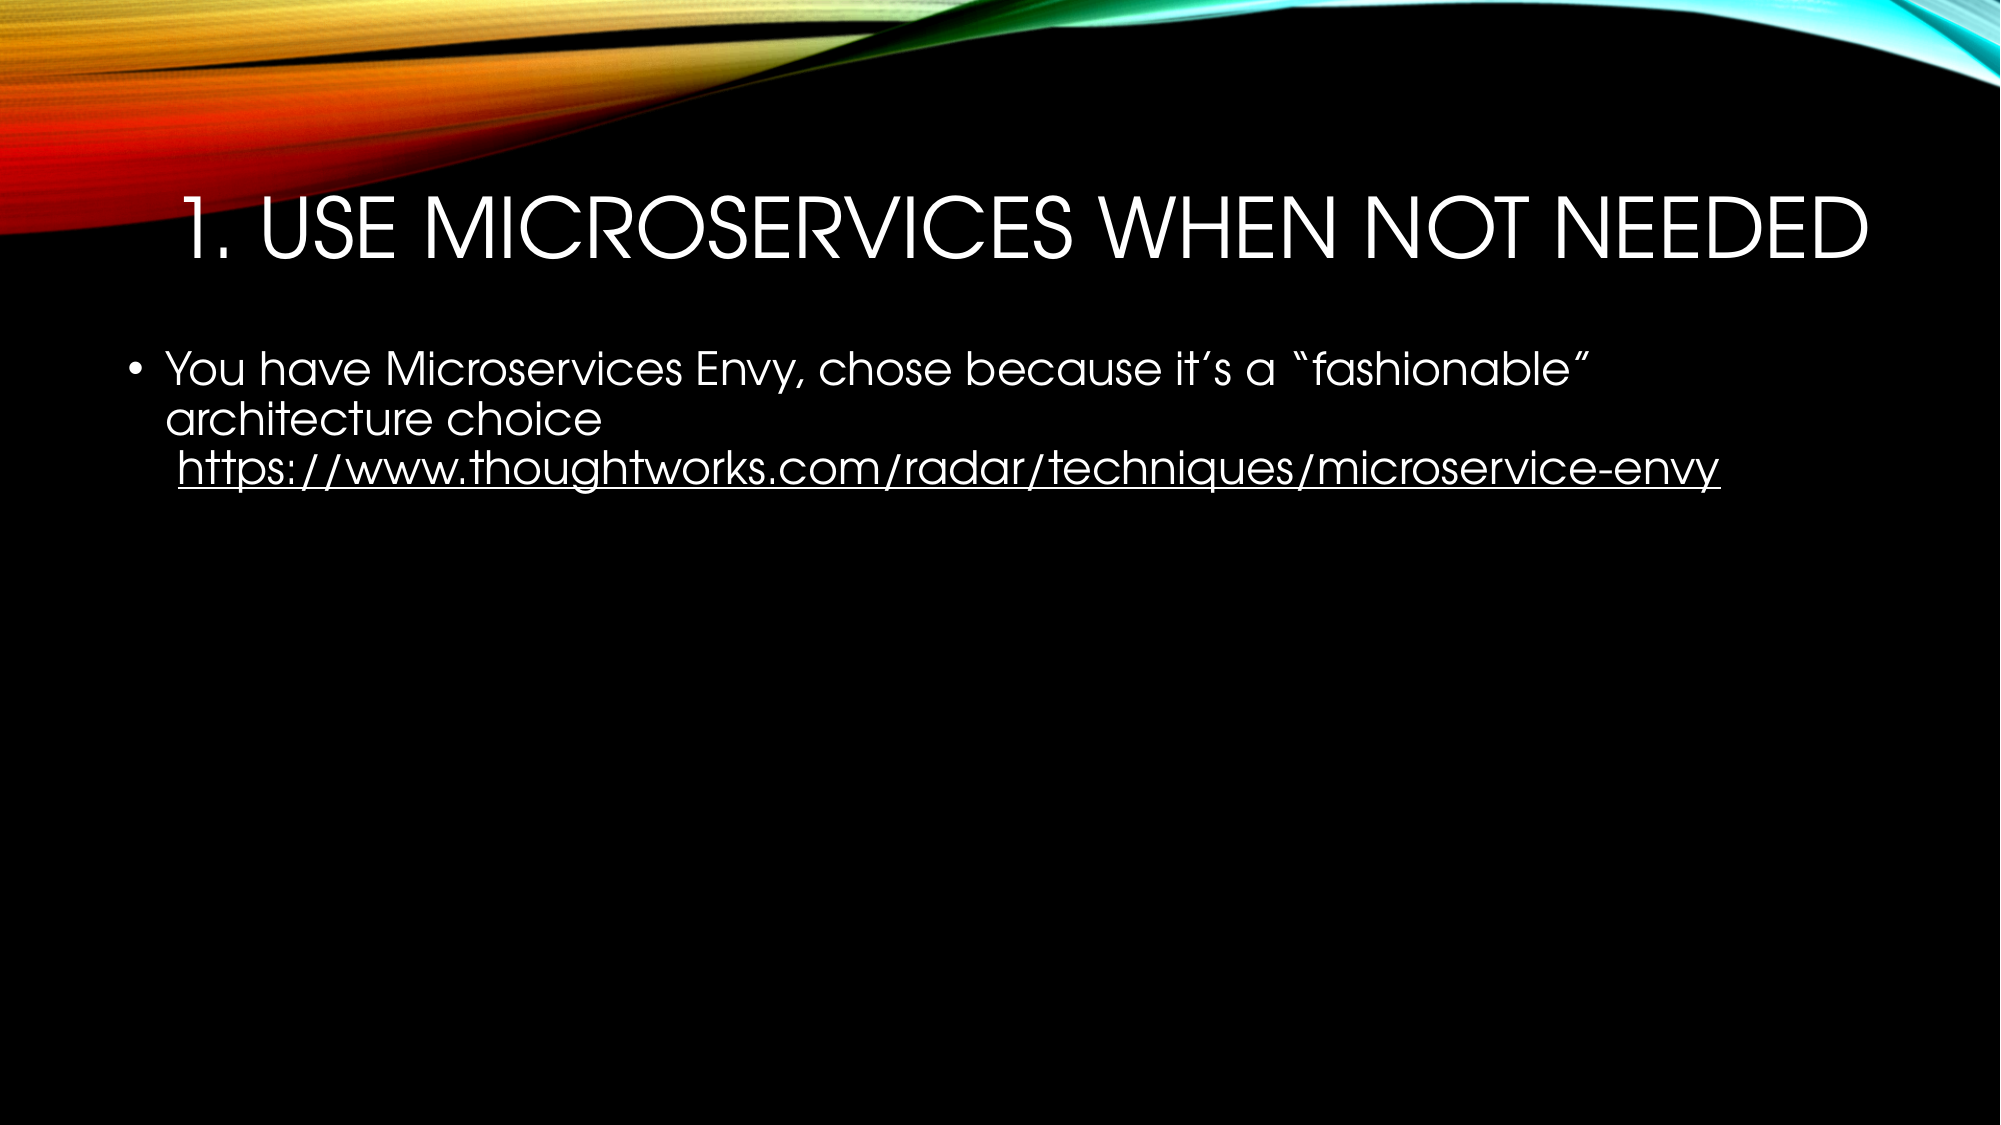

# 1. use microservices when not needed
You have Microservices Envy, chose because it’s a “fashionable” architecture choice
 https://www.thoughtworks.com/radar/techniques/microservice-envy